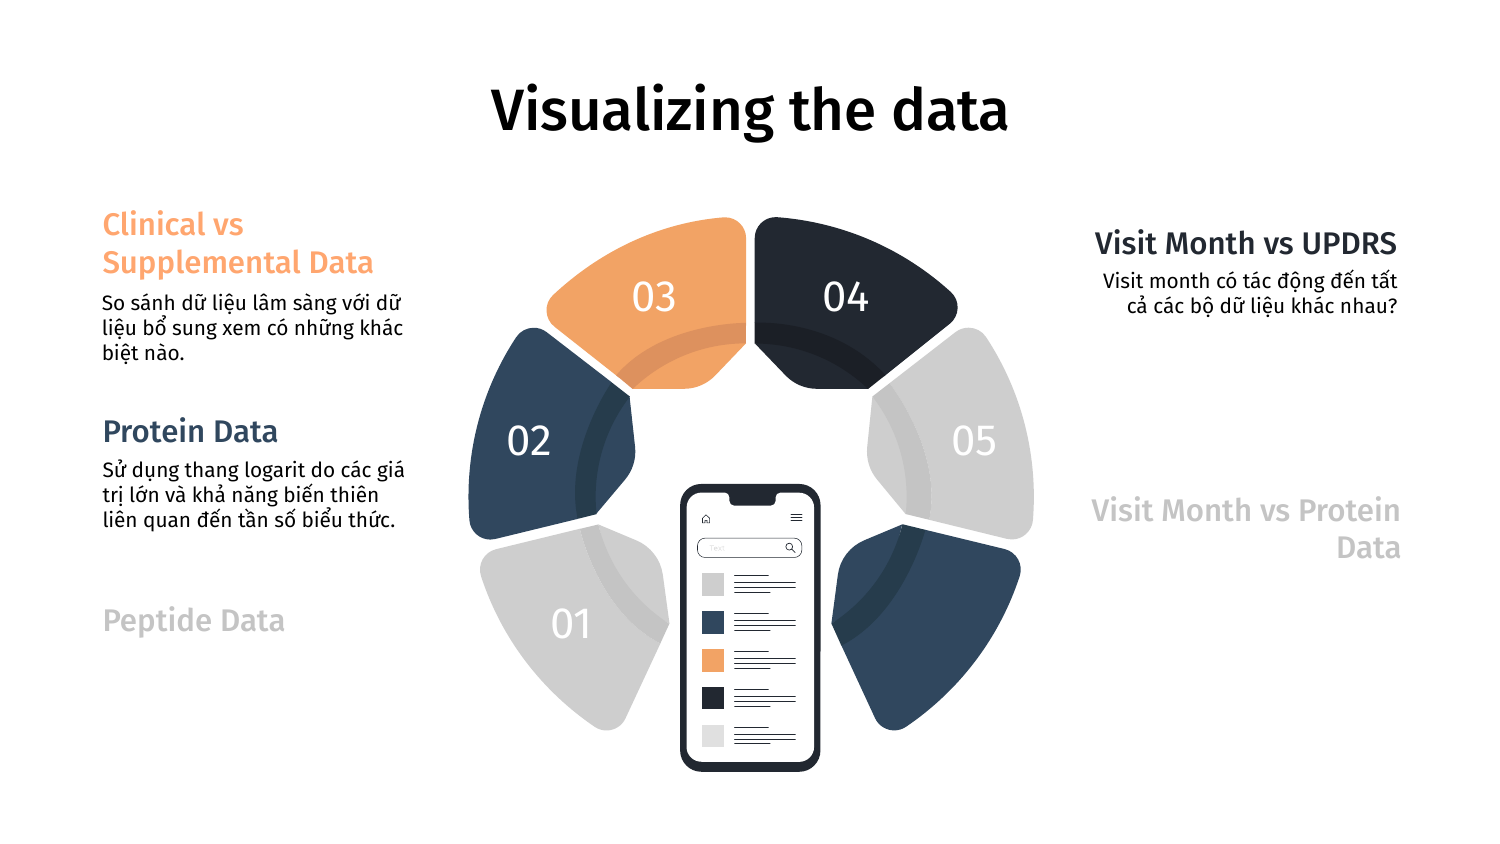

Visualizing the data

Clinical vs Supplemental Data
Visit Month vs UPDRS
03
04
Visit month có tác động đến tất cả các bộ dữ liệu khác nhau?
So sánh dữ liệu lâm sàng với dữ liệu bổ sung xem có những khác biệt nào.
02
05
Protein Data
Sử dụng thang logarit do các giá trị lớn và khả năng biến thiên liên quan đến tần số biểu thức.
Visit Month vs Protein Data
01
Peptide Data